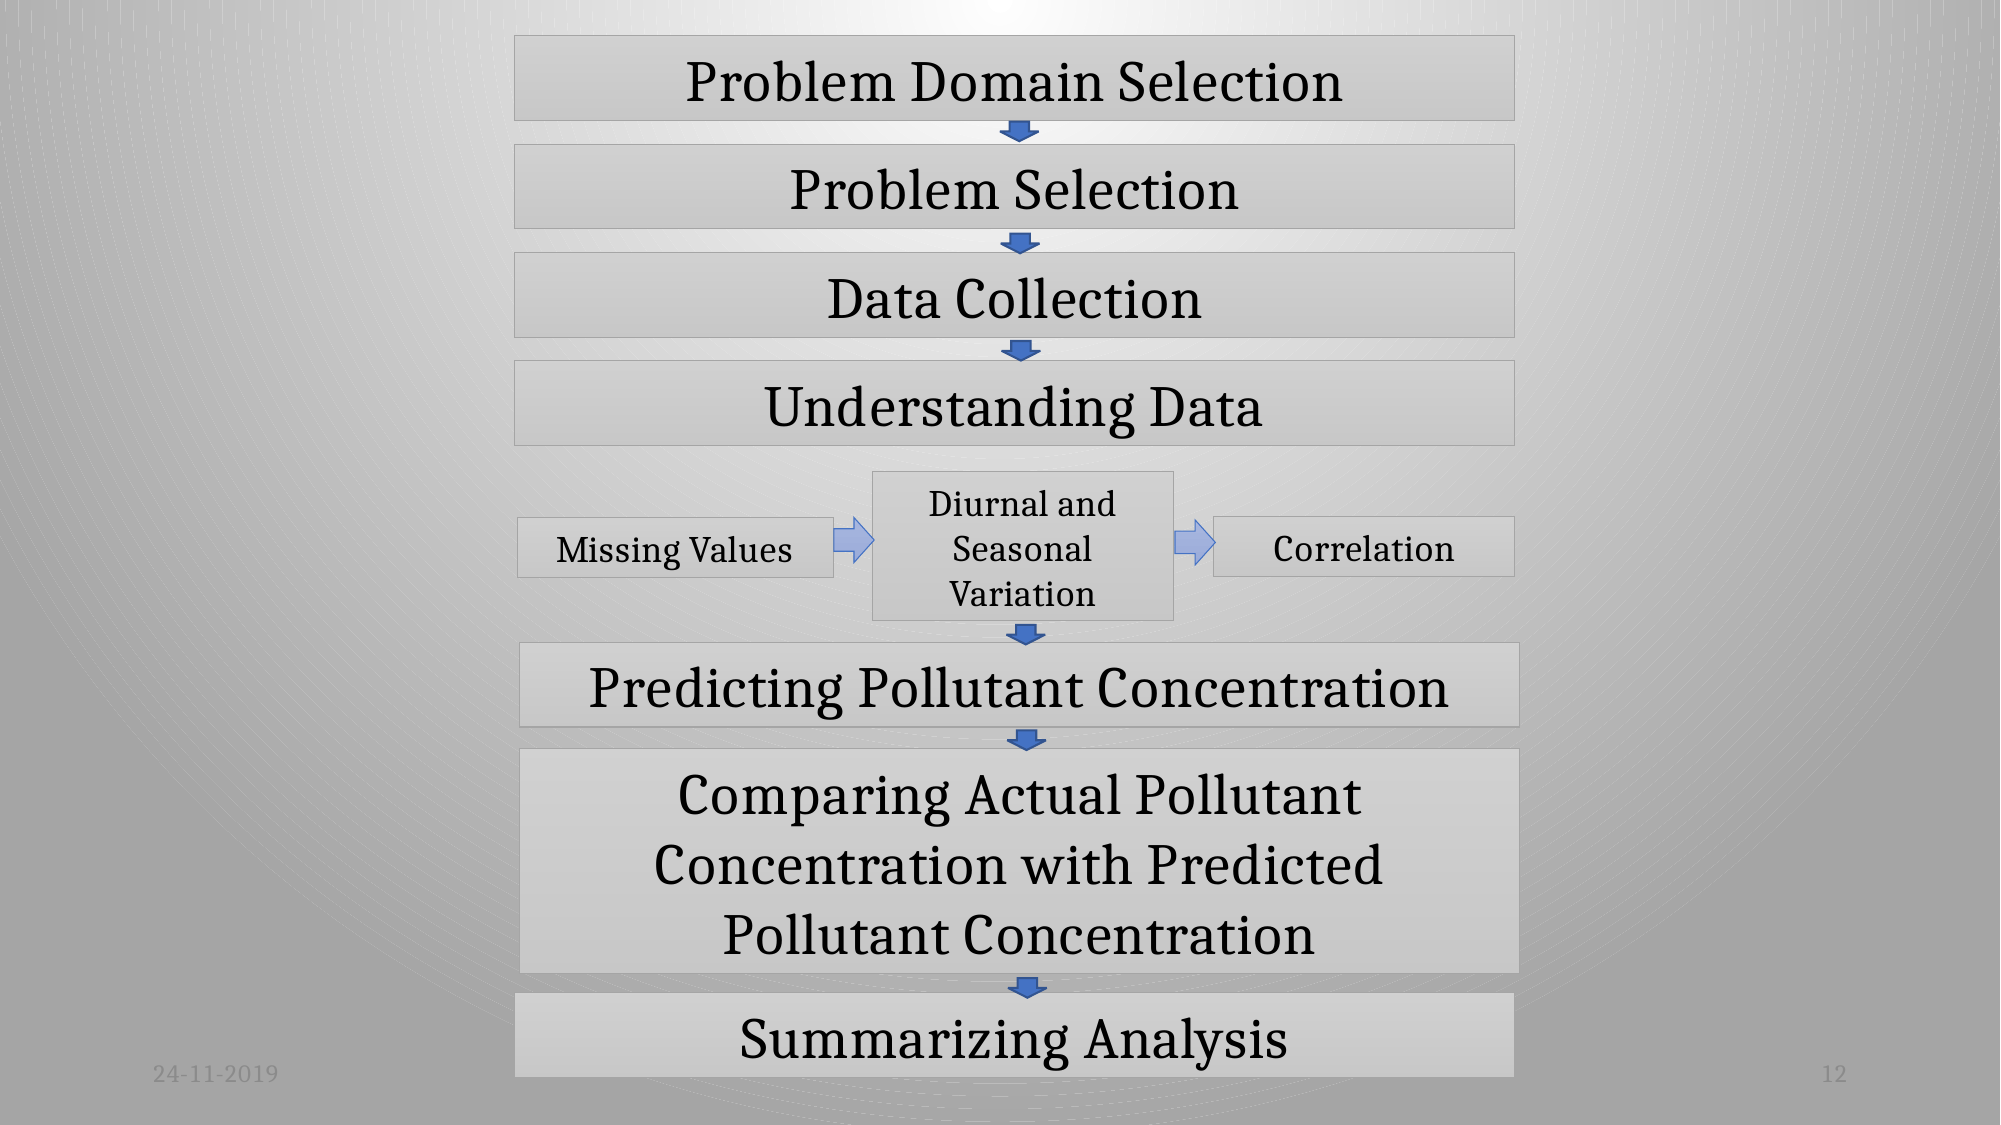

Problem Domain Selection

Problem Selection

Data Collection

Understanding Data
Diurnal and Seasonal Variation
Correlation
Missing Values

Predicting Pollutant Concentration

Comparing Actual Pollutant Concentration with Predicted Pollutant Concentration

Summarizing Analysis
24-11-2019
12